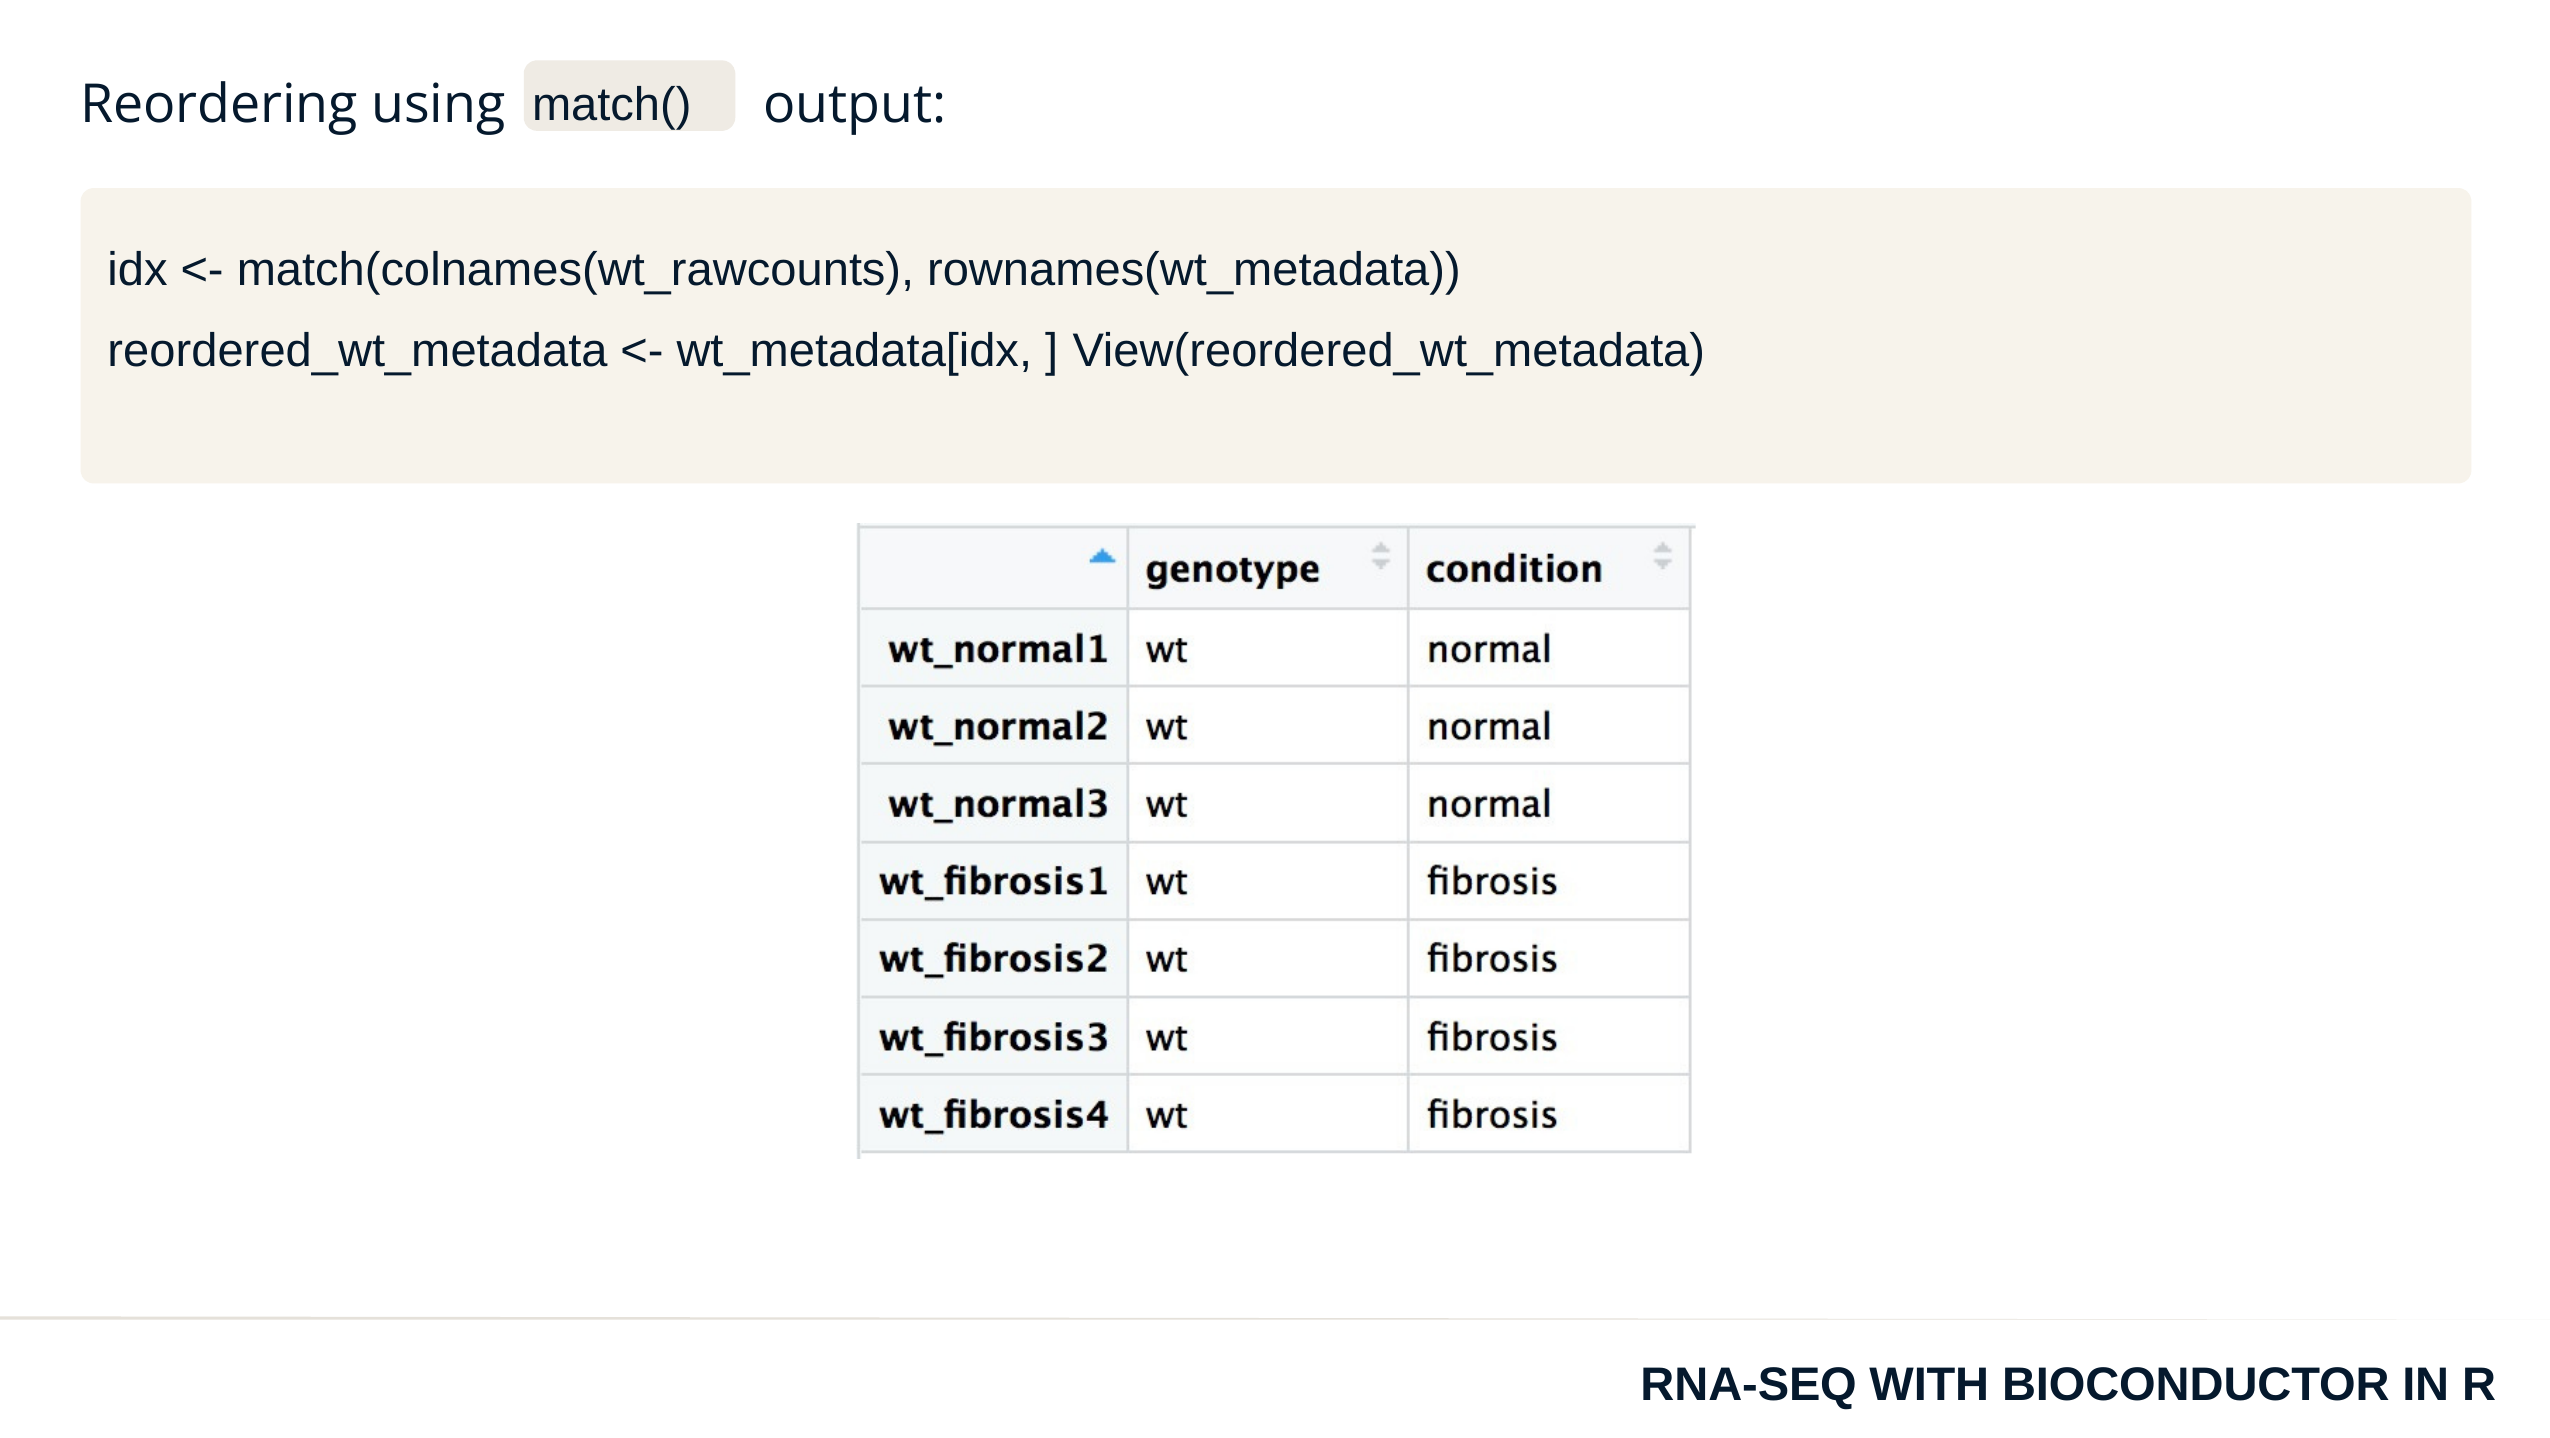

Reordering using
 output:
match()
idx <- match(colnames(wt_rawcounts), rownames(wt_metadata)) reordered_wt_metadata <- wt_metadata[idx, ] View(reordered_wt_metadata)

RNA-SEQ WITH BIOCONDUCTOR IN R